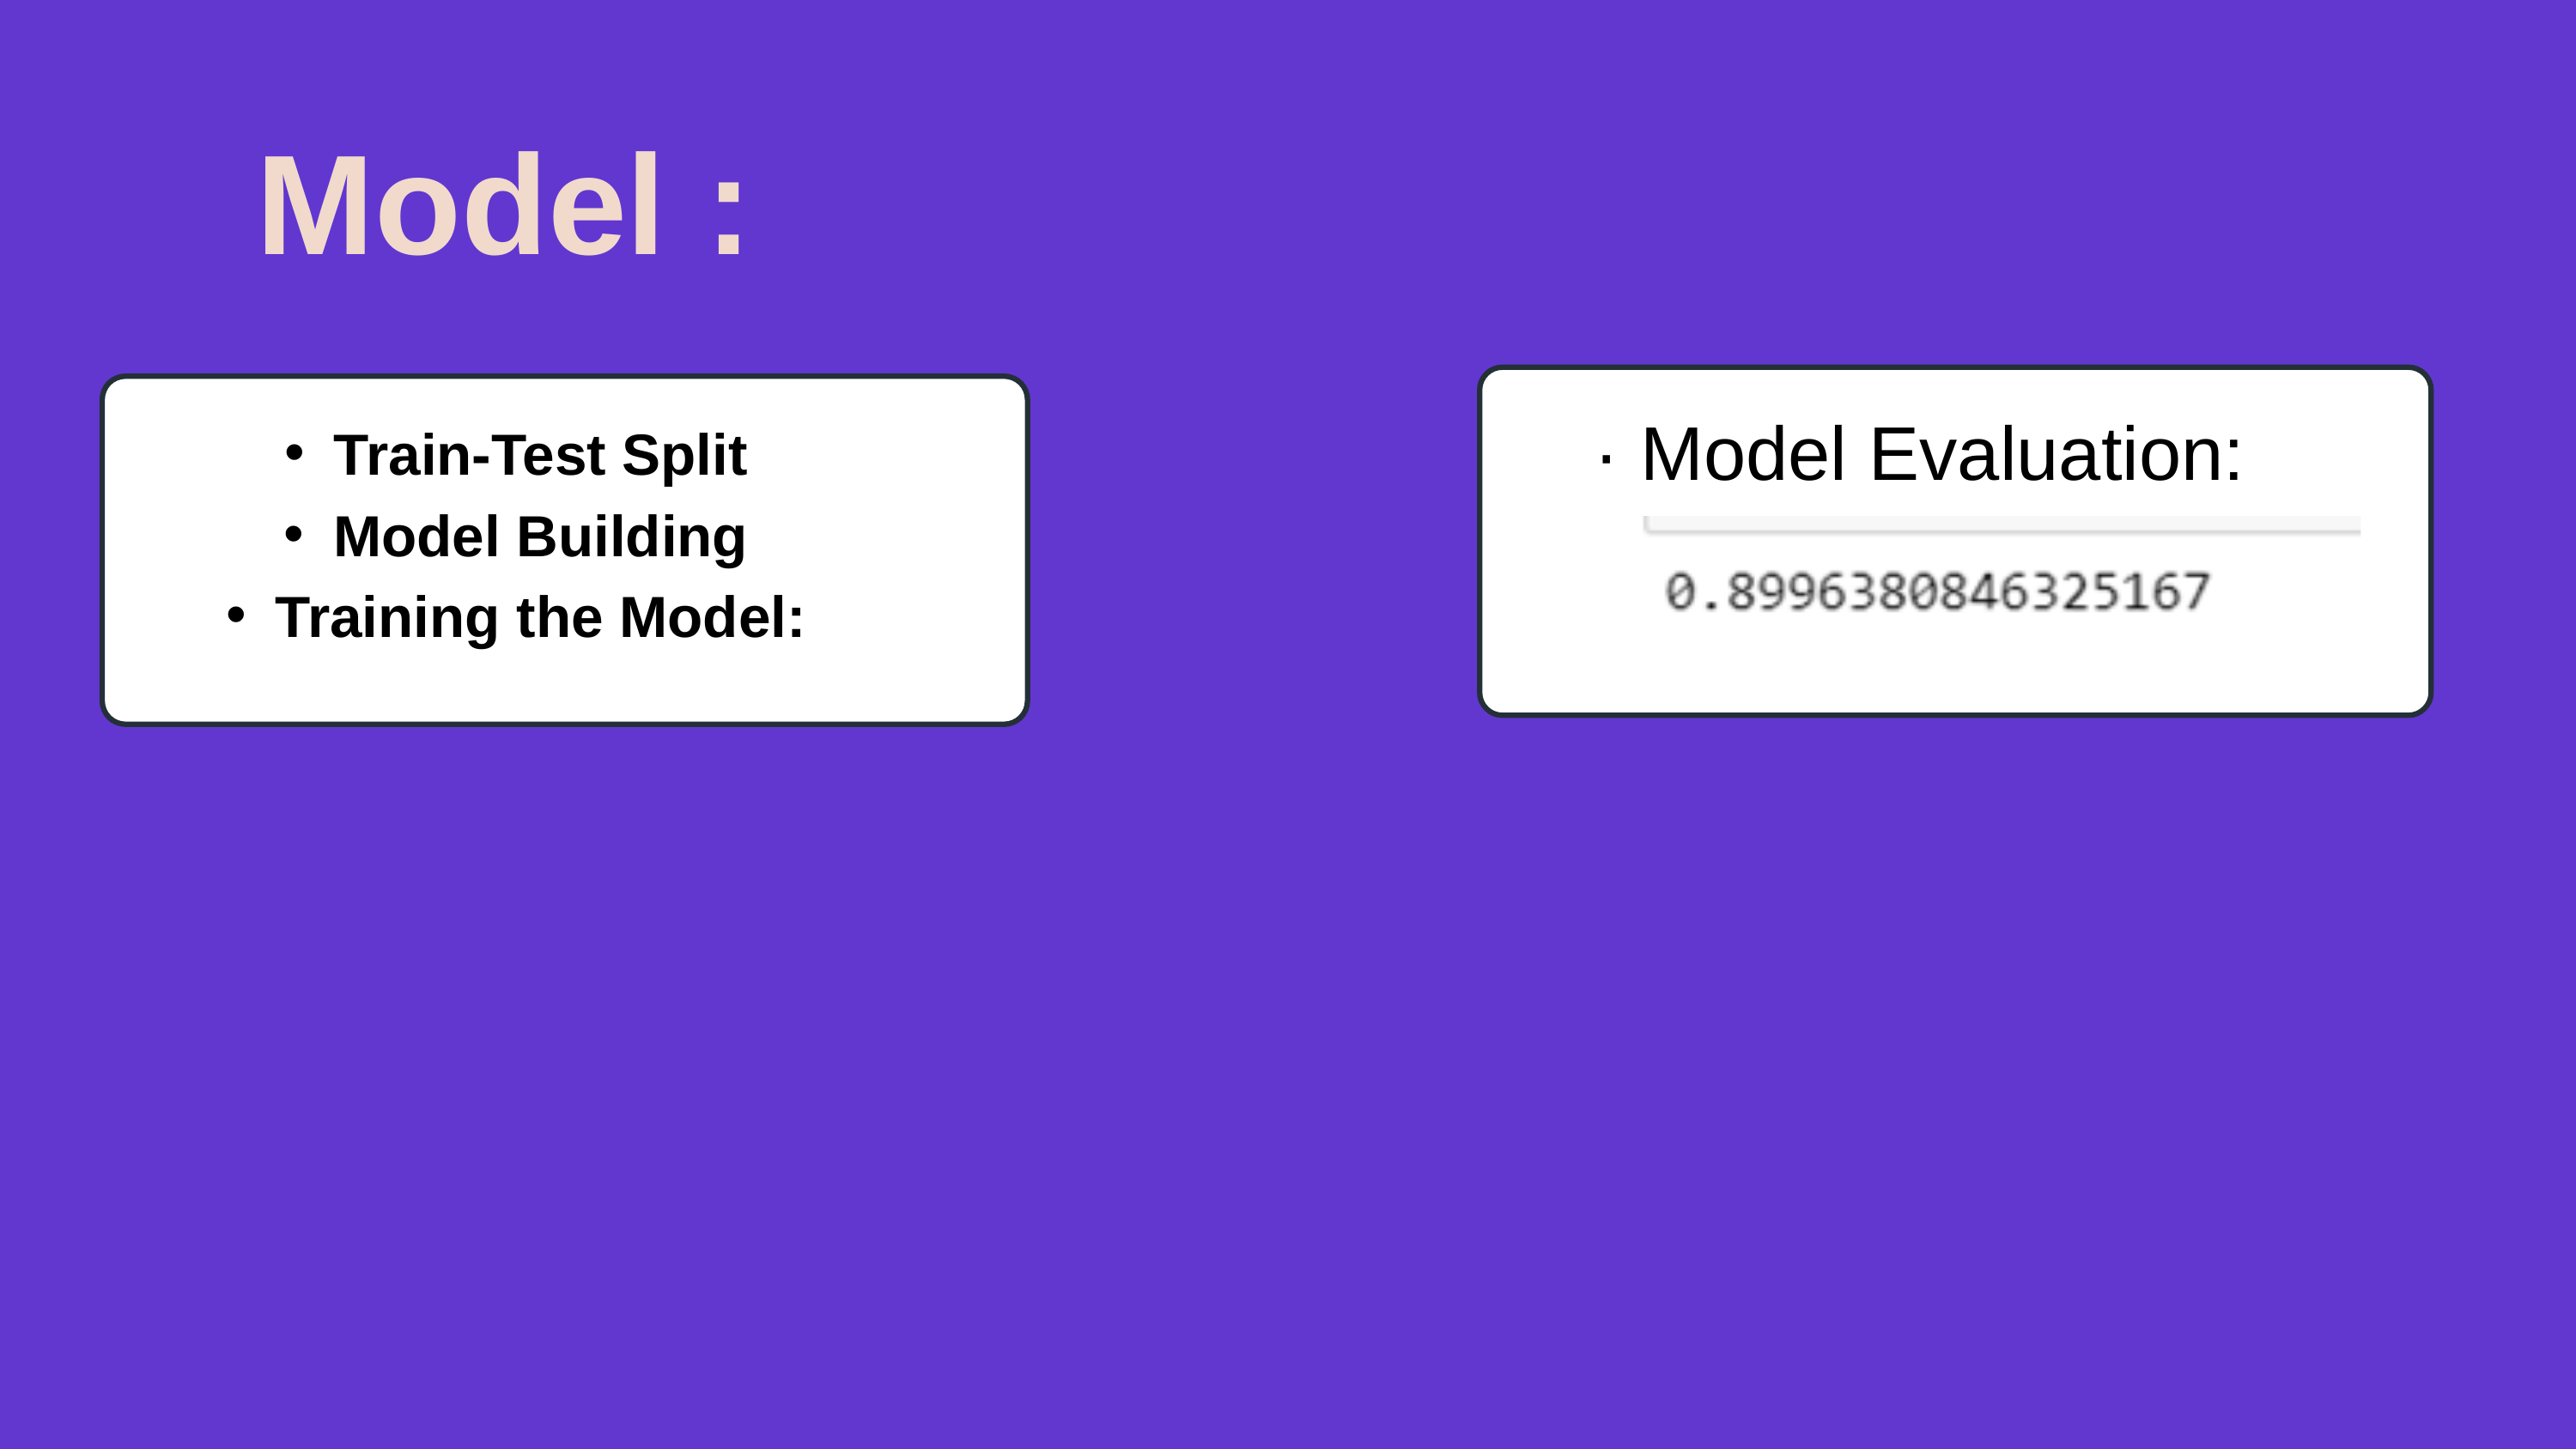

Model :

· Model Evaluation:

Train-Test Split
Model Building
Training the Model: